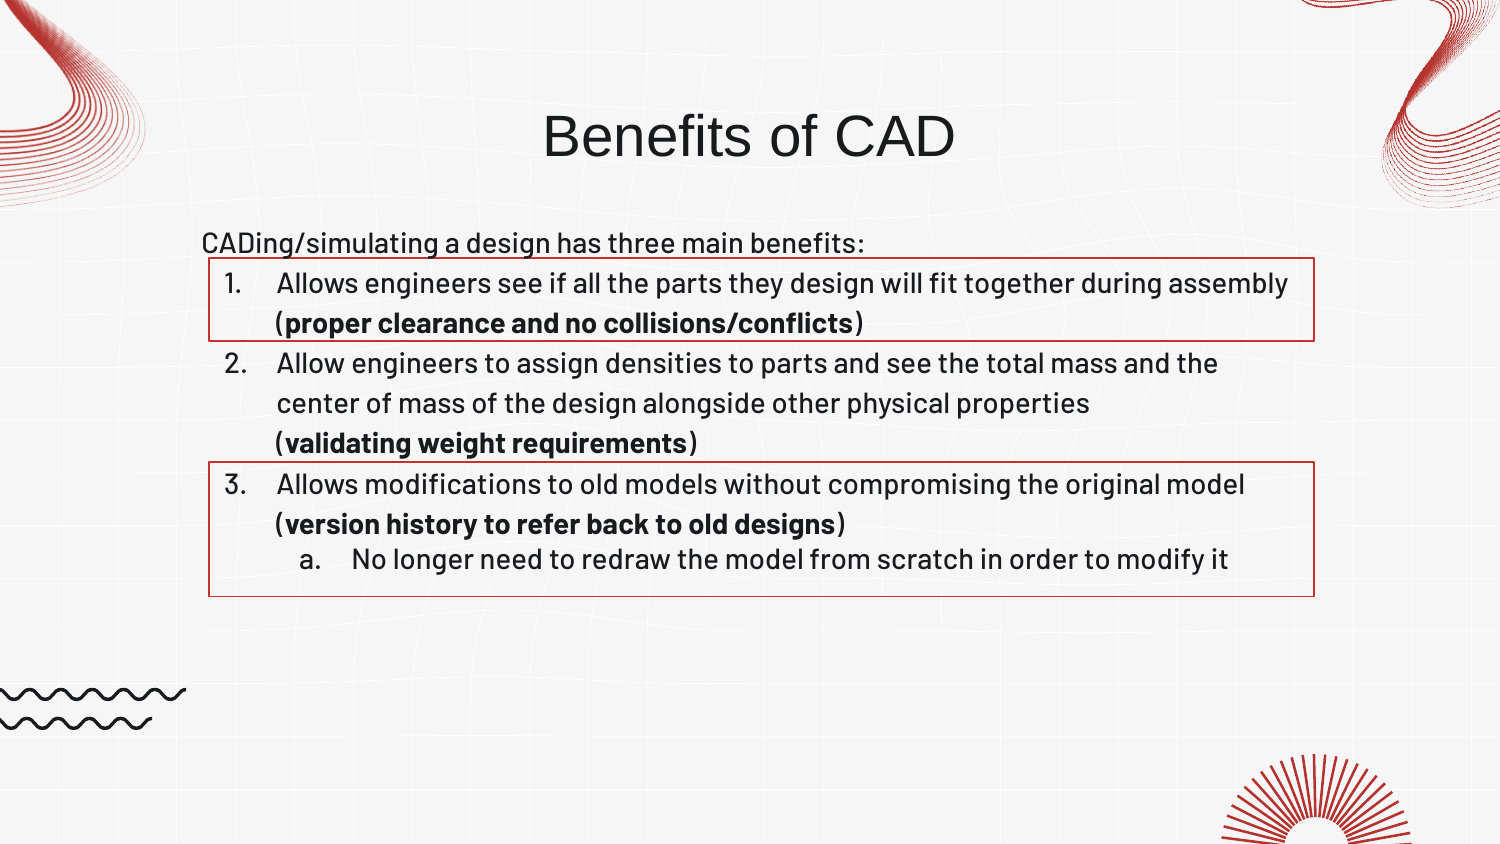

# Benefits of CAD
CADing/simulating a design has three main benefits:
Allows engineers see if all the parts they design will fit together during assembly (proper clearance and no collisions/conflicts)
Allow engineers to assign densities to parts and see the total mass and the center of mass of the design alongside other physical properties
(validating weight requirements)
Allows modifications to old models without compromising the original model (version history to refer back to old designs)
No longer need to redraw the model from scratch in order to modify it